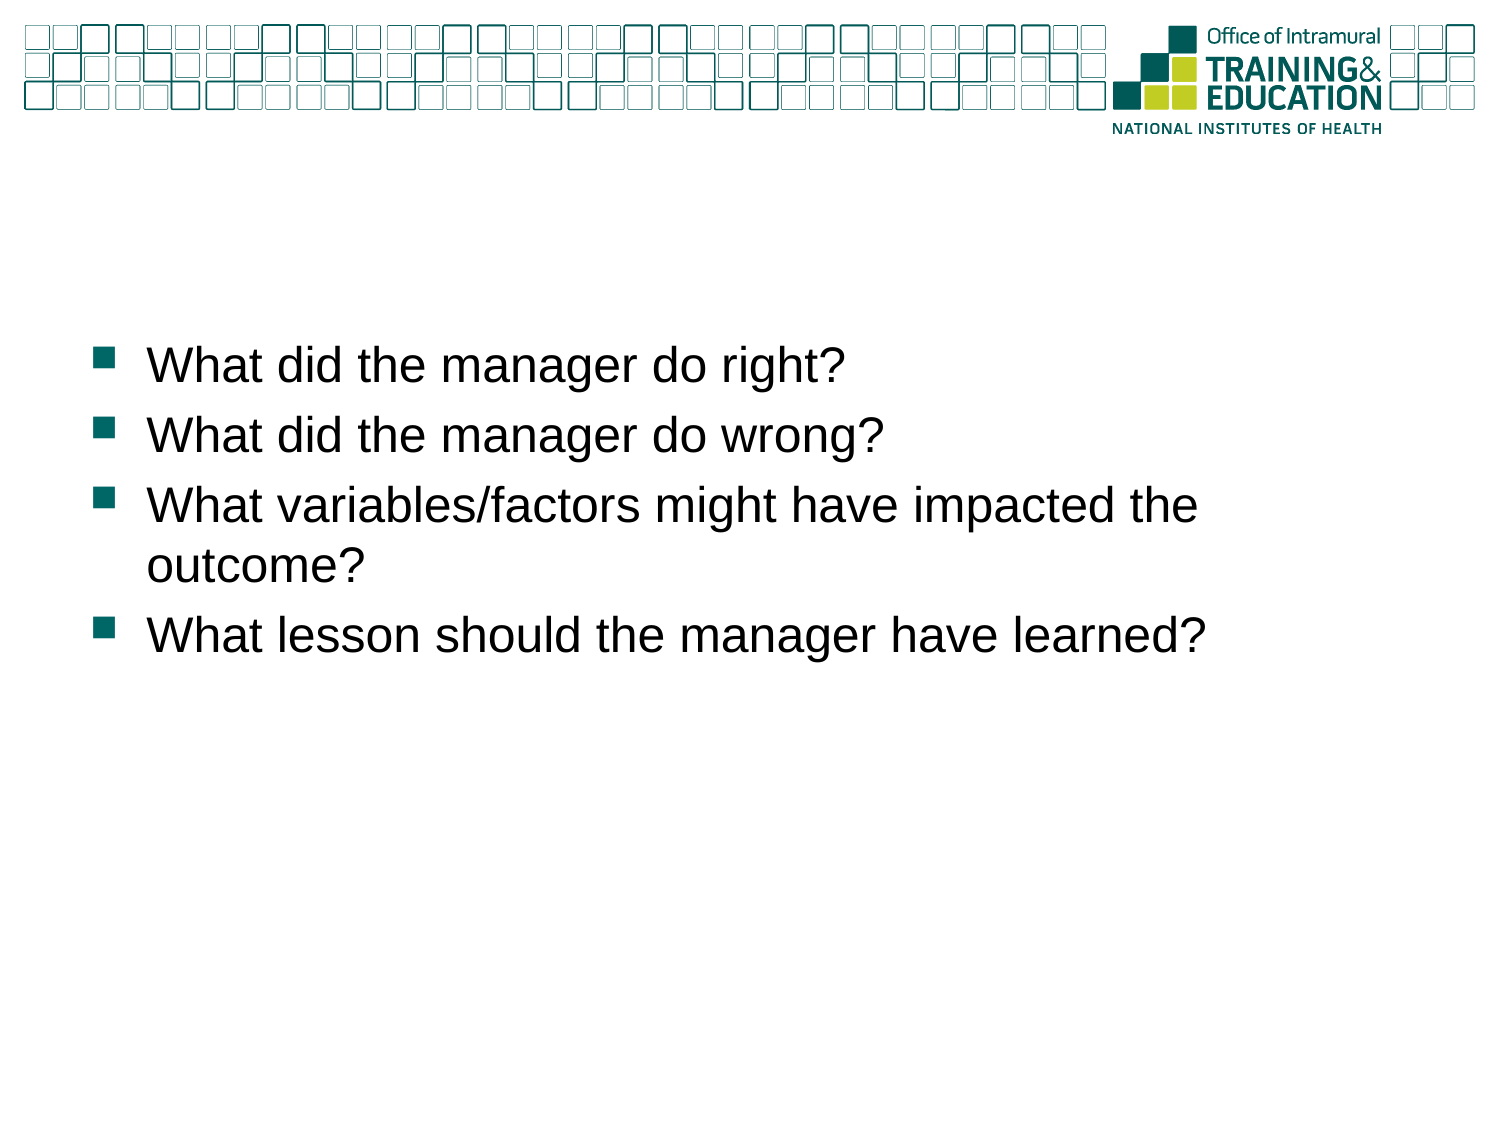

#
What did the manager do right?
What did the manager do wrong?
What variables/factors might have impacted the outcome?
What lesson should the manager have learned?